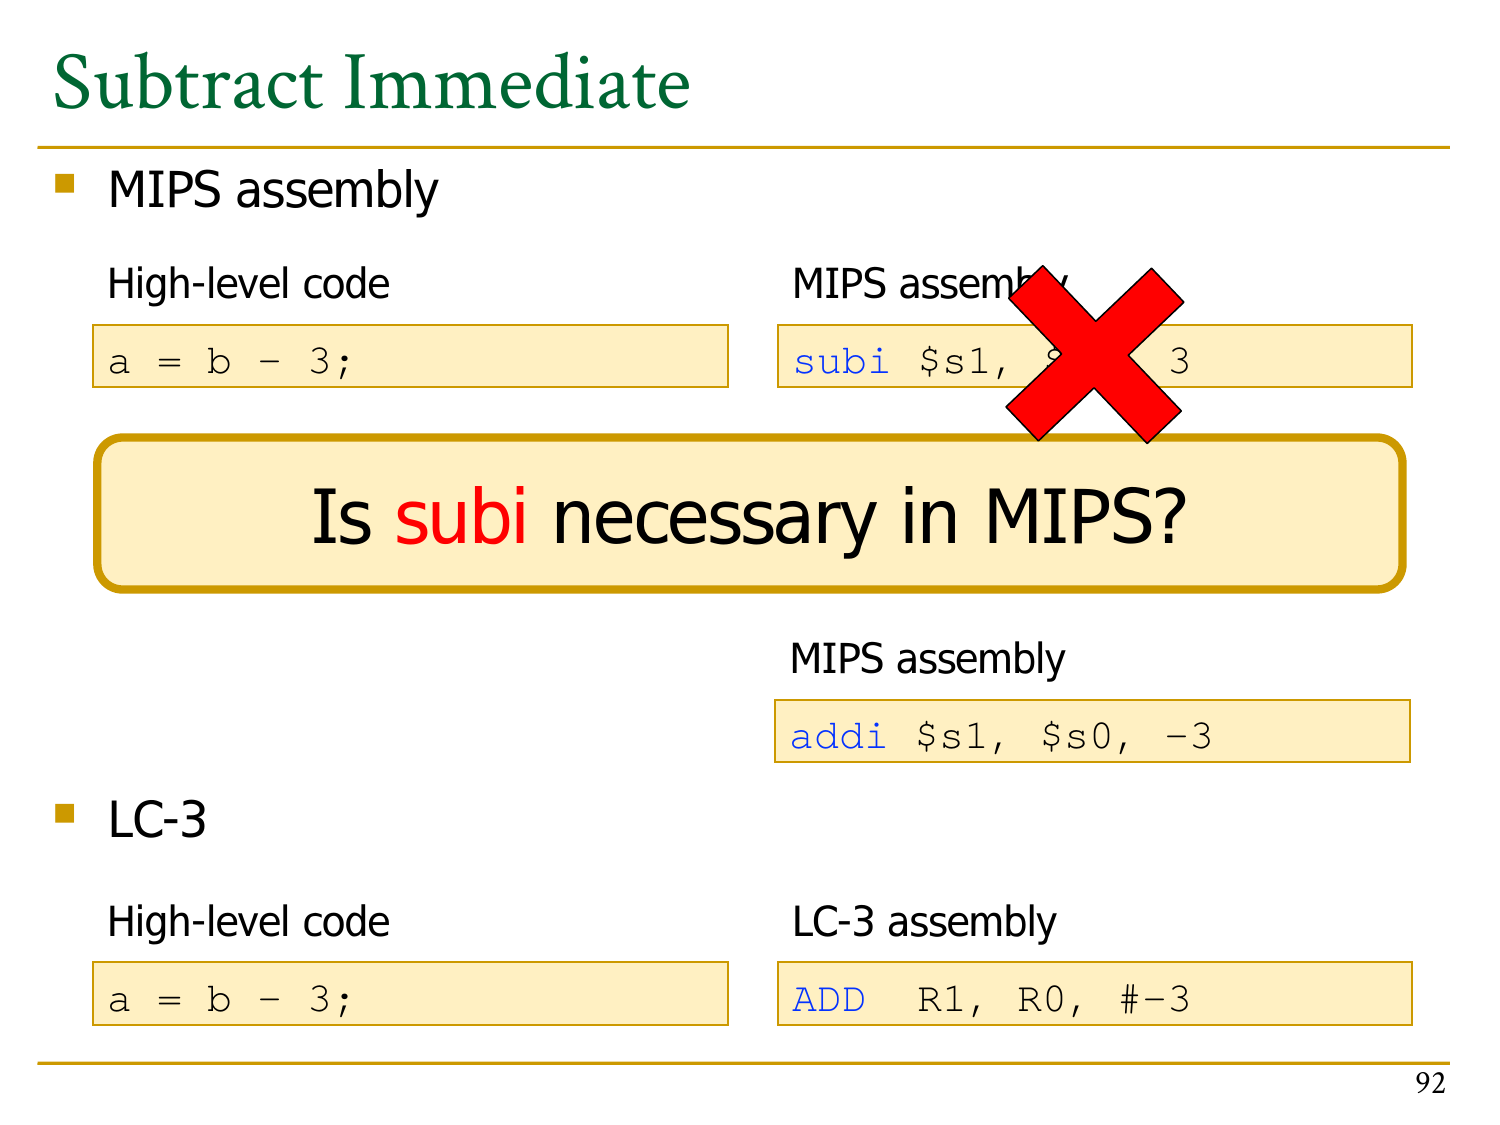

# Subtract Immediate
MIPS assembly

LC-3
High-level code
MIPS assembly

a = b - 3;
subi $s1, $s0, 3
Is subi necessary in MIPS?
MIPS assembly
addi $s1, $s0, -3
High-level code
LC-3 assembly
a = b - 3;
ADD  R1, R0, #-3
92